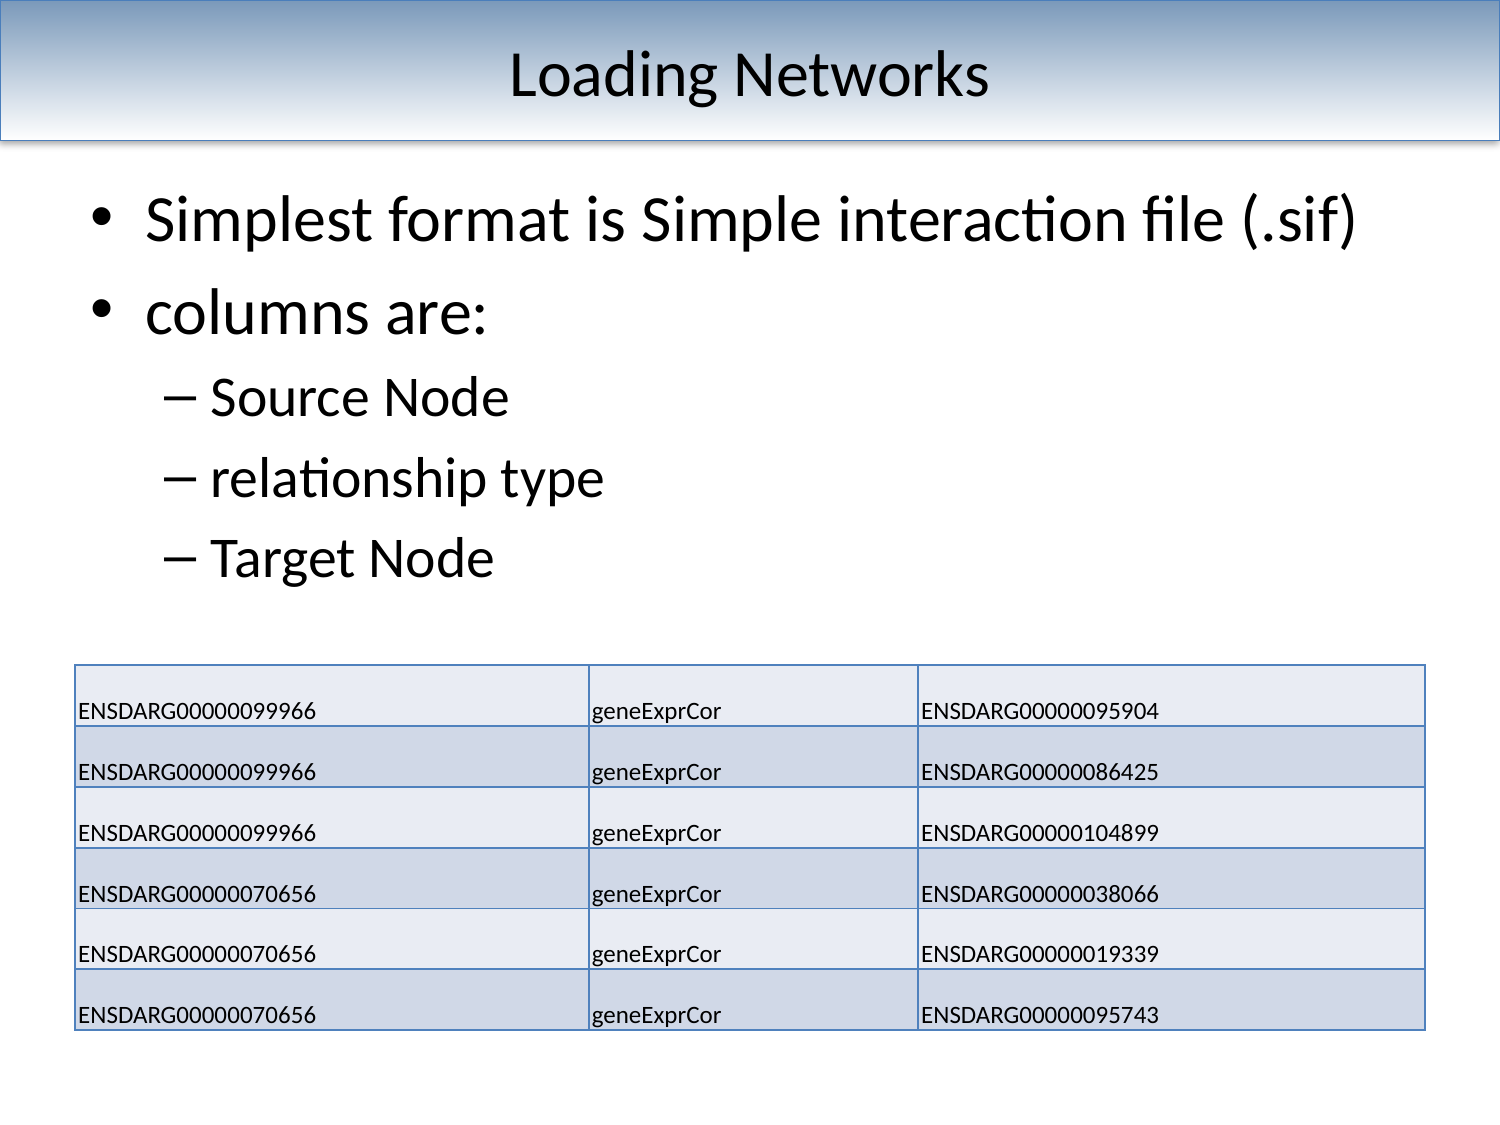

# Loading Networks
Simplest format is Simple interaction file (.sif)
columns are:
Source Node
relationship type
Target Node
| ENSDARG00000099966 | geneExprCor | ENSDARG00000095904 |
| --- | --- | --- |
| ENSDARG00000099966 | geneExprCor | ENSDARG00000086425 |
| ENSDARG00000099966 | geneExprCor | ENSDARG00000104899 |
| ENSDARG00000070656 | geneExprCor | ENSDARG00000038066 |
| ENSDARG00000070656 | geneExprCor | ENSDARG00000019339 |
| ENSDARG00000070656 | geneExprCor | ENSDARG00000095743 |